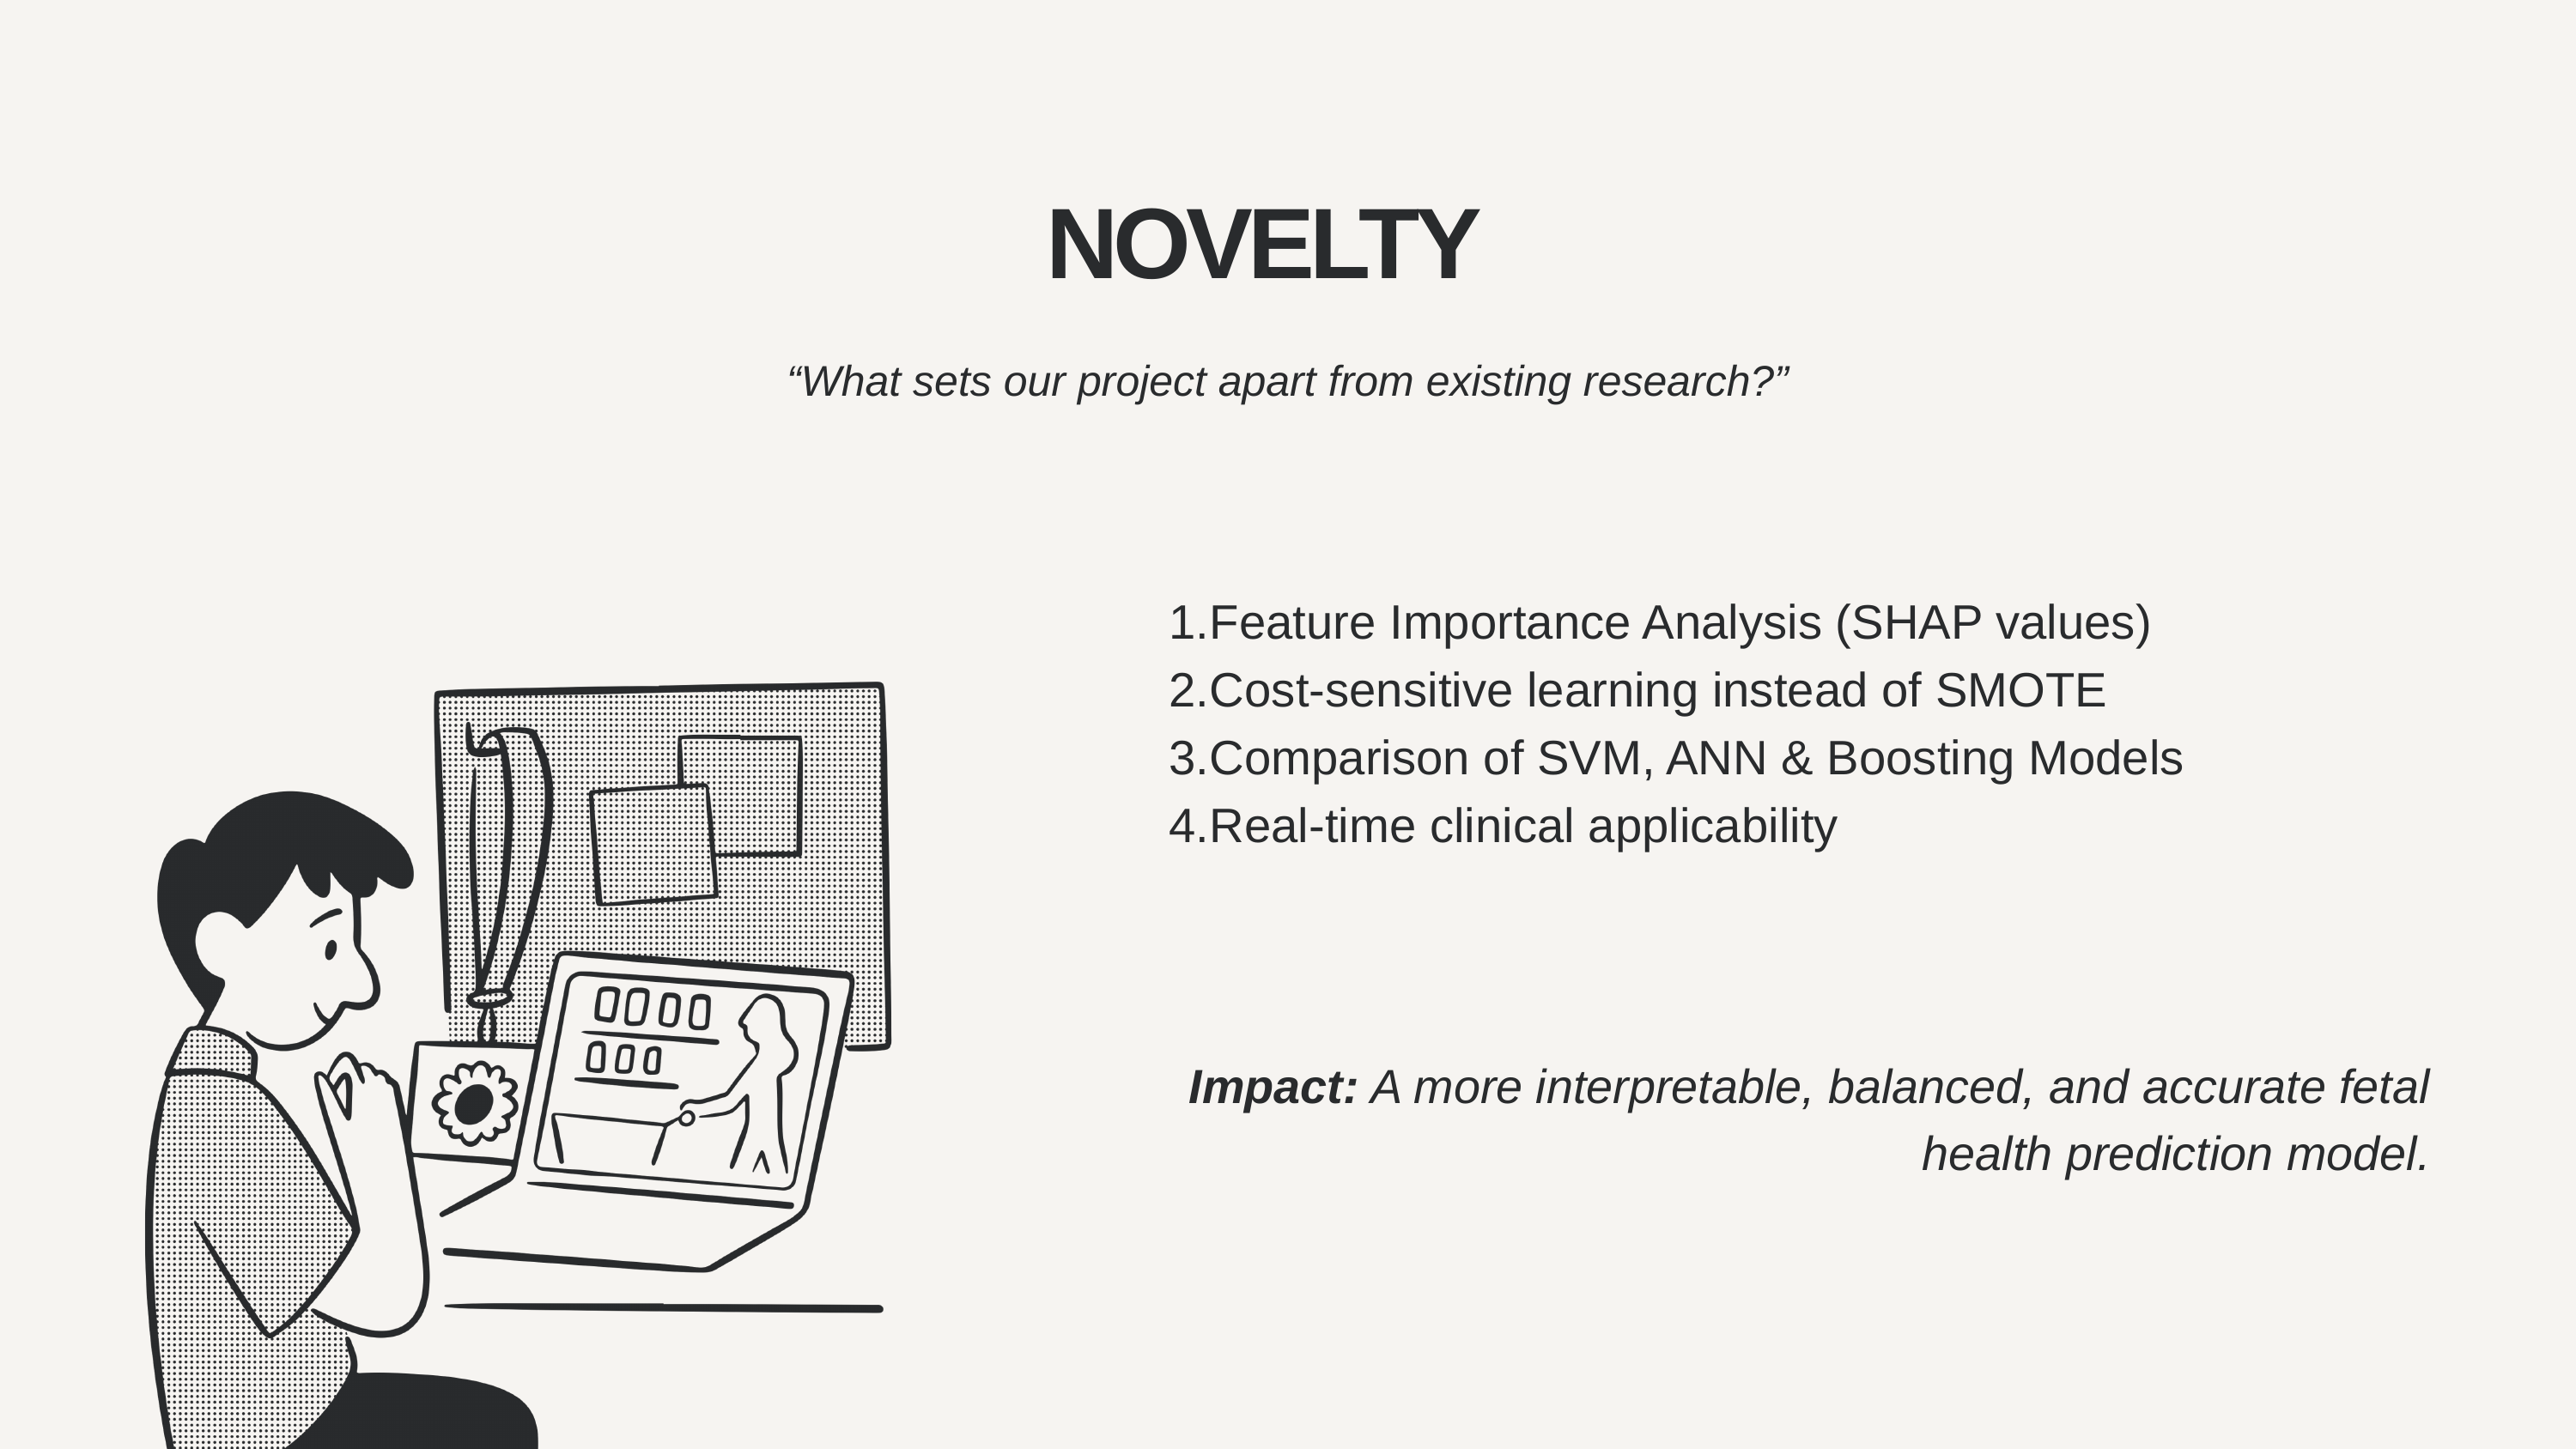

NOVELTY
“What sets our project apart from existing research?”
Feature Importance Analysis (SHAP values)
Cost-sensitive learning instead of SMOTE
Comparison of SVM, ANN & Boosting Models
Real-time clinical applicability

Impact: A more interpretable, balanced, and accurate fetal health prediction model.